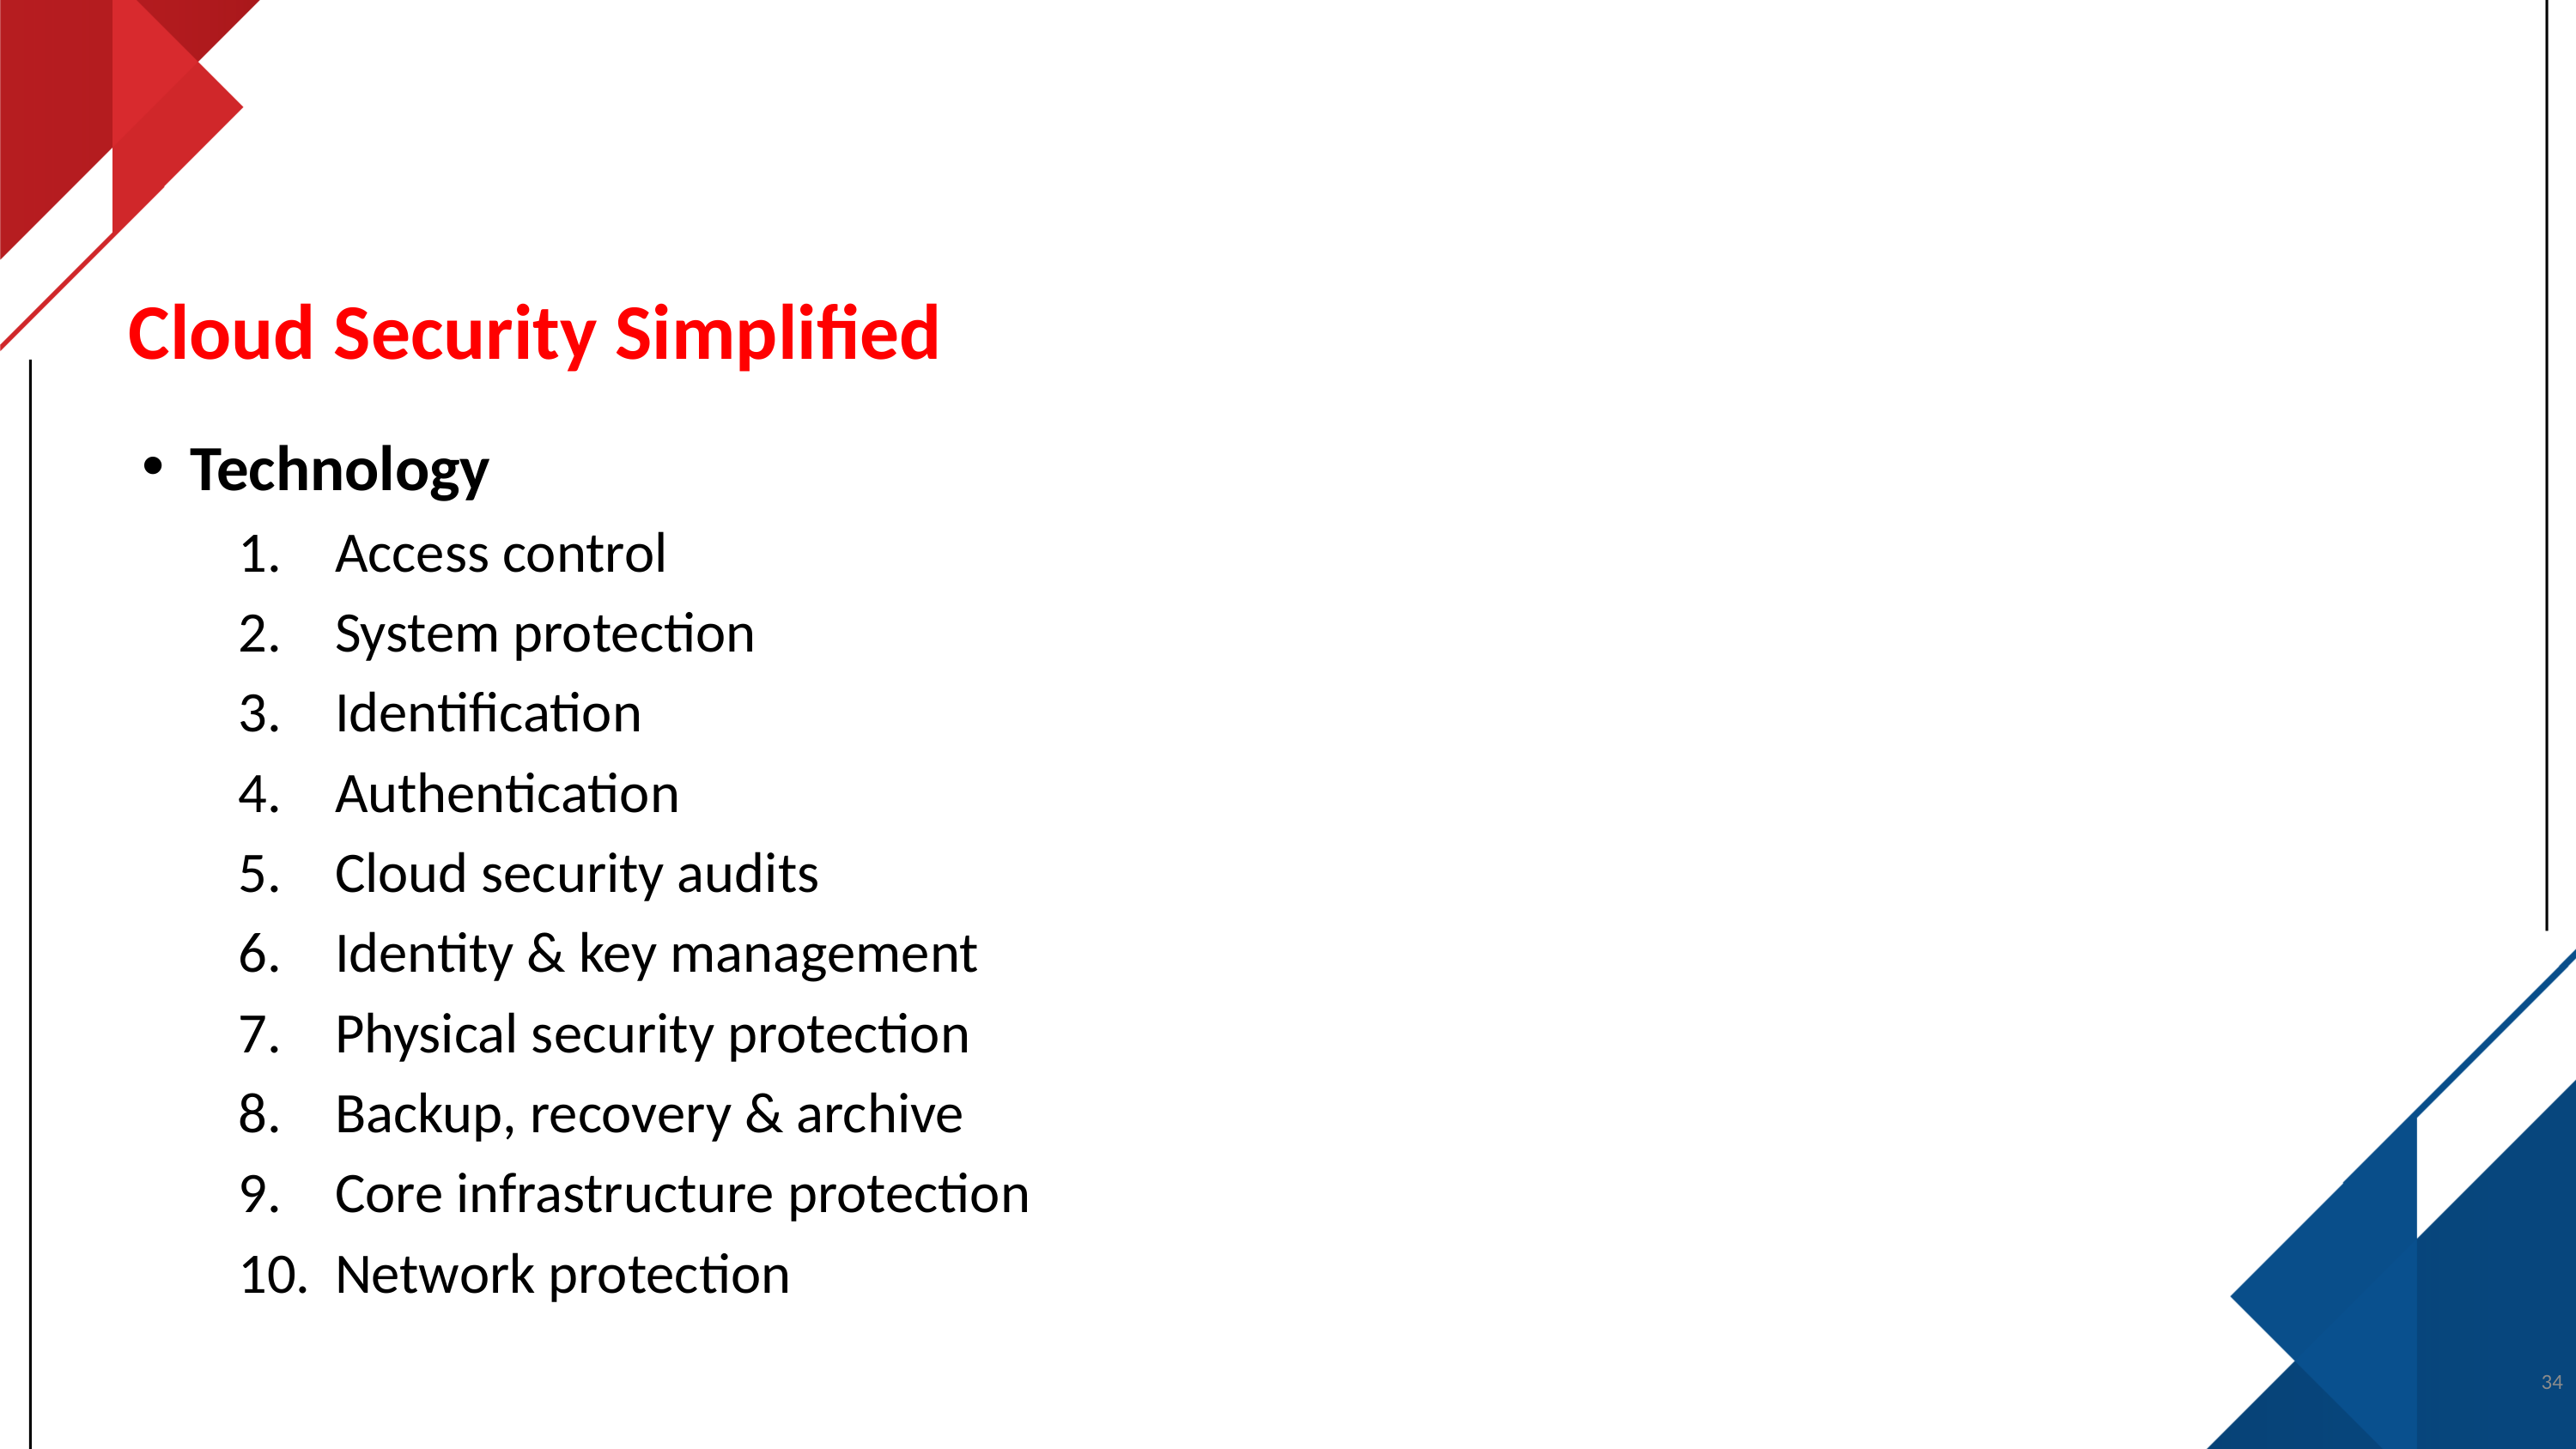

# Cloud Security Simplified
Technology
Access control
System protection
Identification
Authentication
Cloud security audits
Identity & key management
Physical security protection
Backup, recovery & archive
Core infrastructure protection
Network protection
34